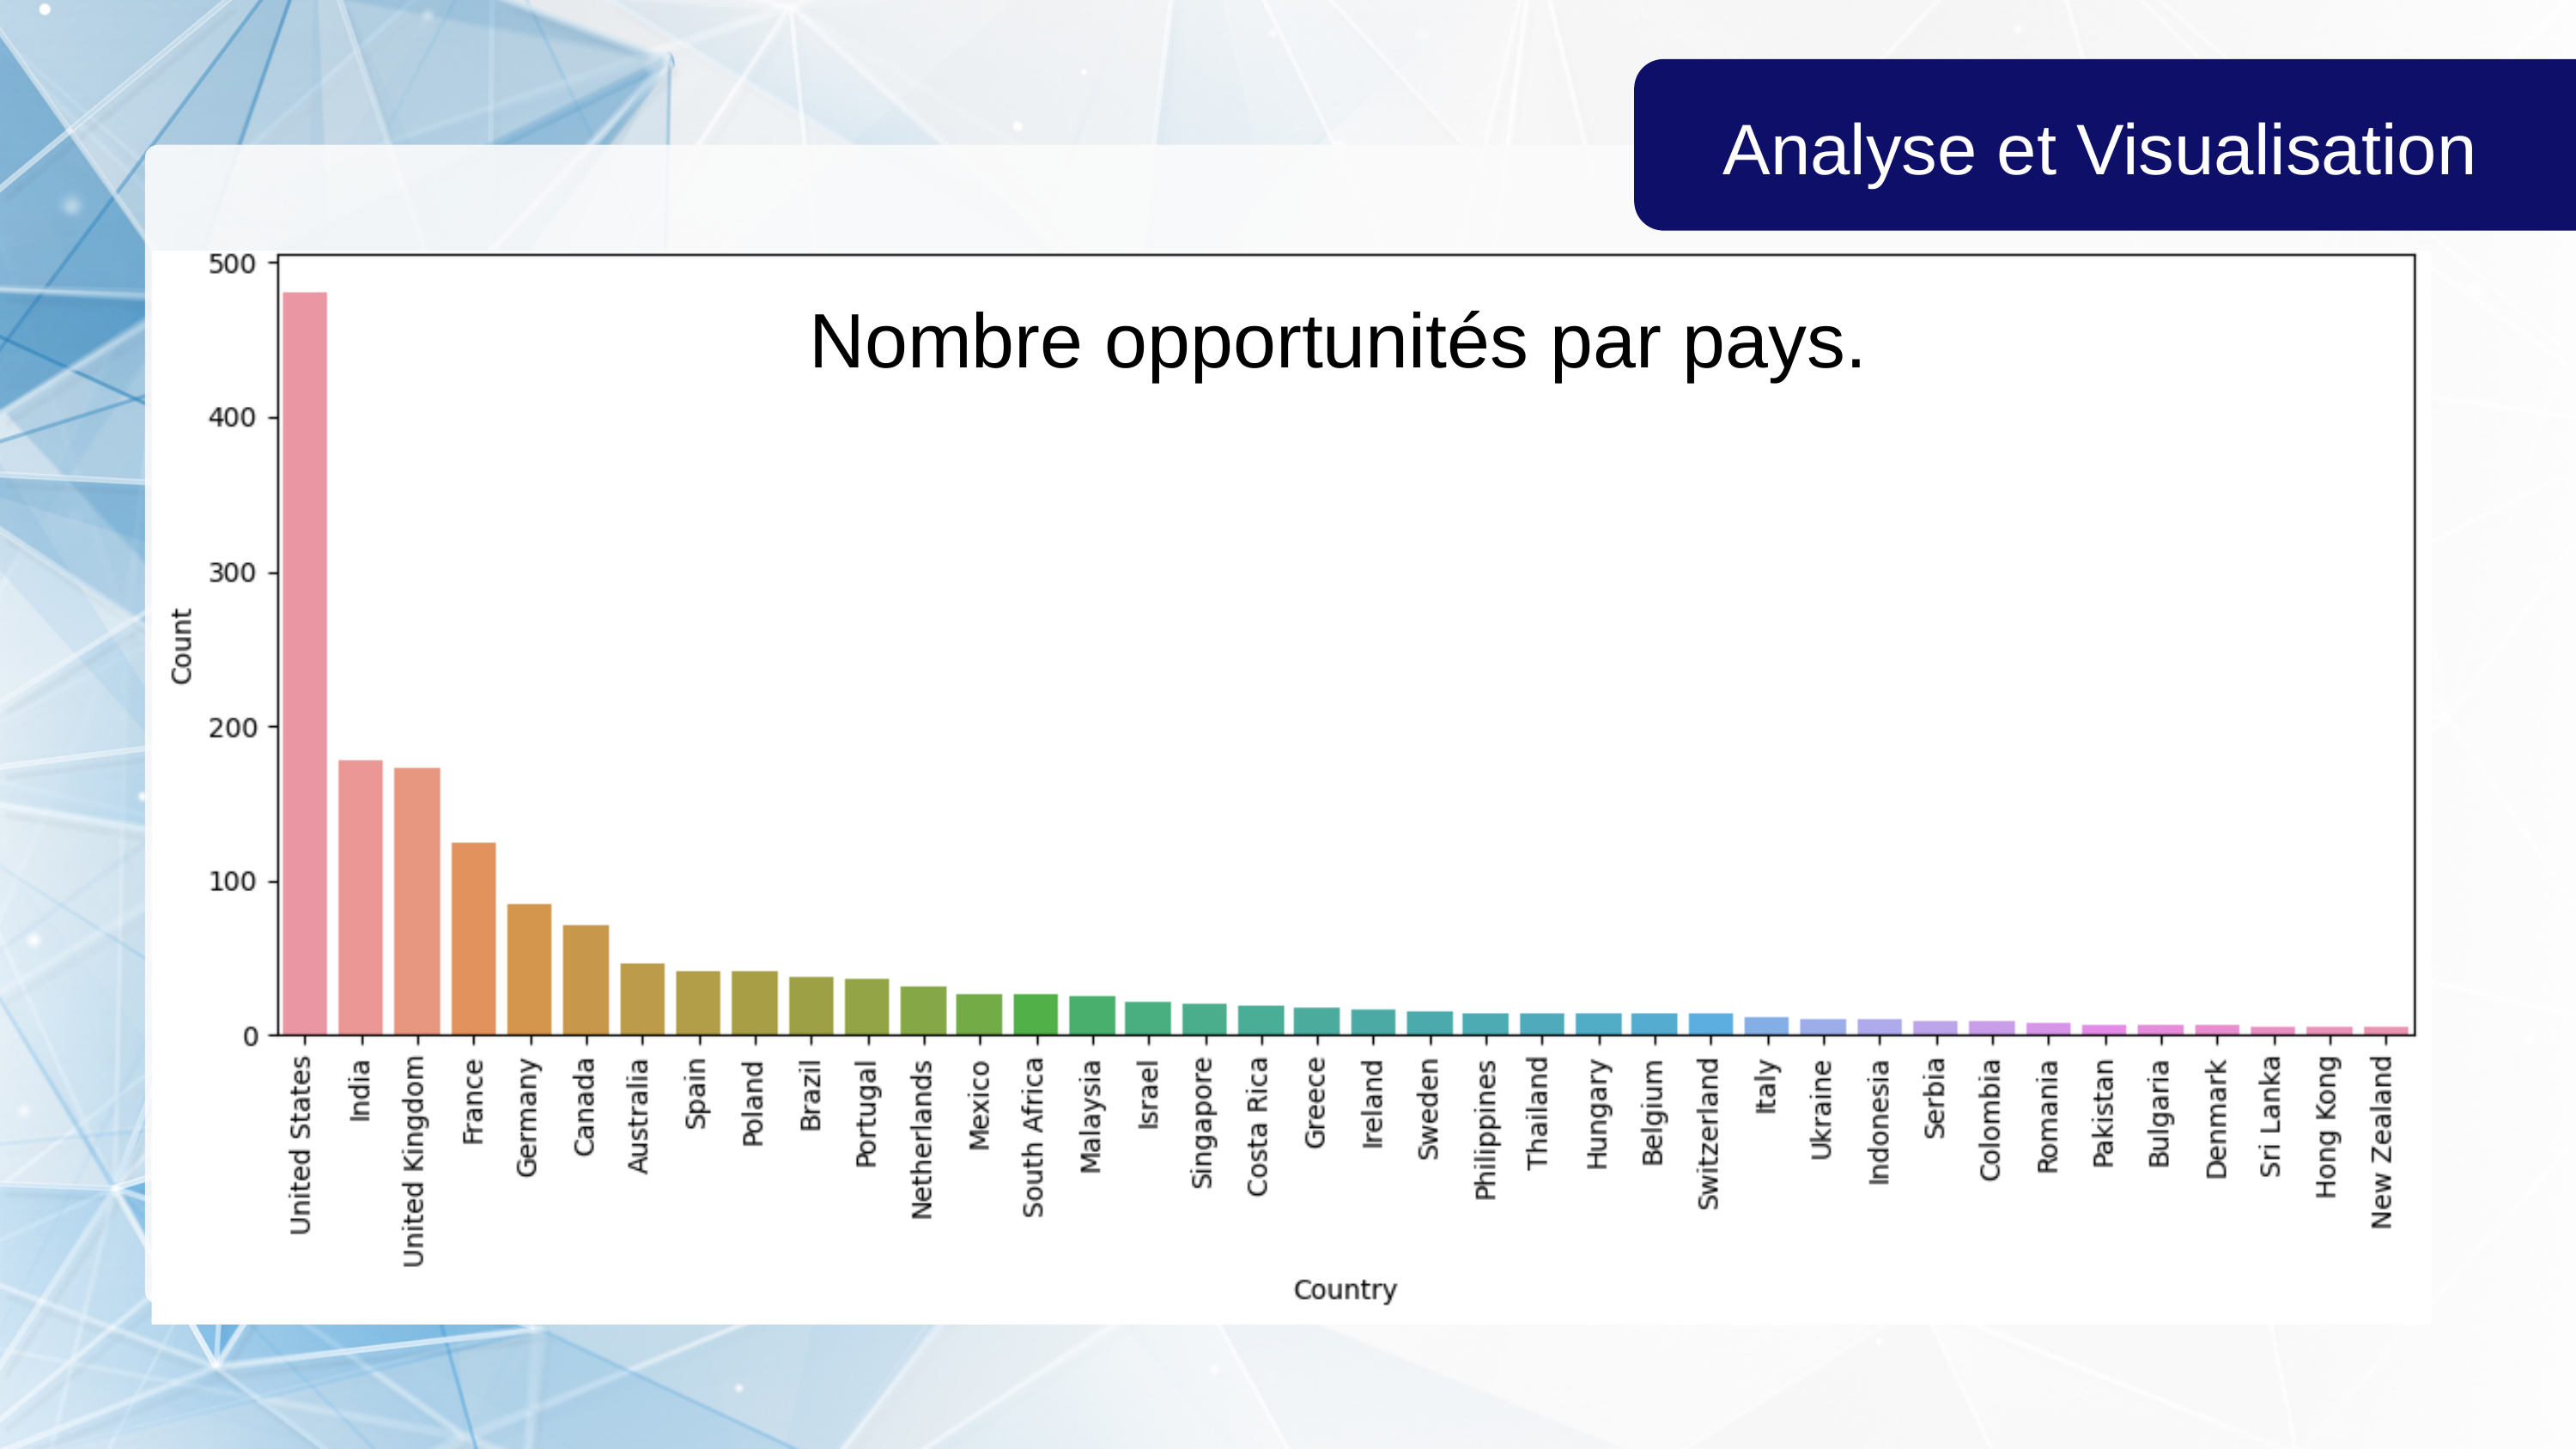

Analyse et Visualisation

Nombre opportunités par pays.